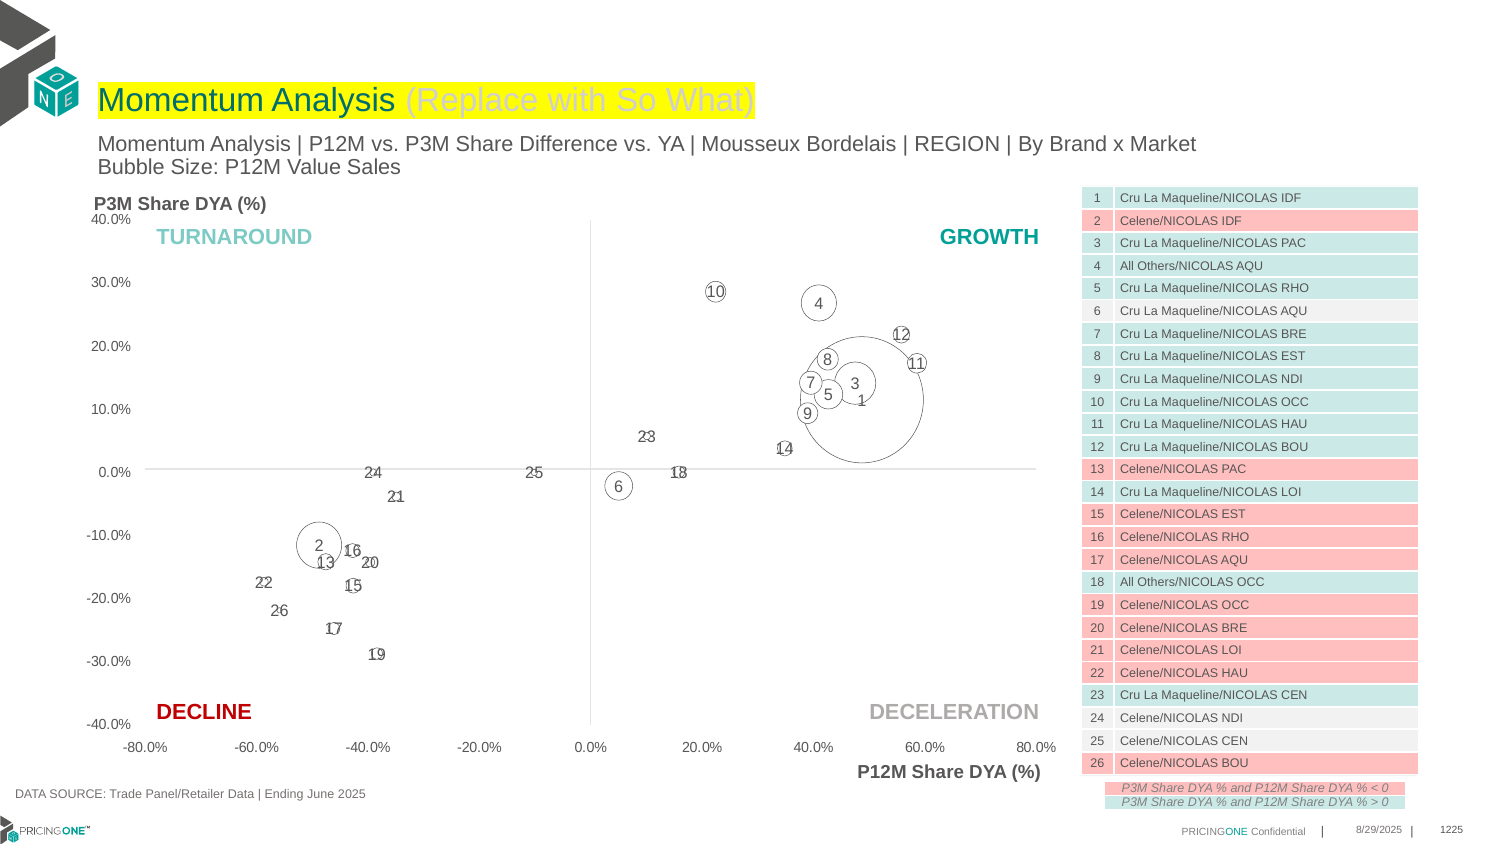

# Momentum Analysis (Replace with So What)
Momentum Analysis | P12M vs. P3M Share Difference vs. YA | Mousseux Bordelais | REGION | By Brand x Market
Bubble Size: P12M Value Sales

| 1 | Cru La Maqueline/NICOLAS IDF |
| --- | --- |
| 2 | Celene/NICOLAS IDF |
| 3 | Cru La Maqueline/NICOLAS PAC |
| 4 | All Others/NICOLAS AQU |
| 5 | Cru La Maqueline/NICOLAS RHO |
| 6 | Cru La Maqueline/NICOLAS AQU |
| 7 | Cru La Maqueline/NICOLAS BRE |
| 8 | Cru La Maqueline/NICOLAS EST |
| 9 | Cru La Maqueline/NICOLAS NDI |
| 10 | Cru La Maqueline/NICOLAS OCC |
| 11 | Cru La Maqueline/NICOLAS HAU |
| 12 | Cru La Maqueline/NICOLAS BOU |
| 13 | Celene/NICOLAS PAC |
| 14 | Cru La Maqueline/NICOLAS LOI |
| 15 | Celene/NICOLAS EST |
| 16 | Celene/NICOLAS RHO |
| 17 | Celene/NICOLAS AQU |
| 18 | All Others/NICOLAS OCC |
| 19 | Celene/NICOLAS OCC |
| 20 | Celene/NICOLAS BRE |
| 21 | Celene/NICOLAS LOI |
| 22 | Celene/NICOLAS HAU |
| 23 | Cru La Maqueline/NICOLAS CEN |
| 24 | Celene/NICOLAS NDI |
| 25 | Celene/NICOLAS CEN |
| 26 | Celene/NICOLAS BOU |
P3M Share DYA (%)

### Chart

| Category | P3M Value Share |
|---|---|
TURNAROUND
GROWTH
DECLINE
DECELERATION
P12M Share DYA (%)
DATA SOURCE: Trade Panel/Retailer Data | Ending June 2025
| P3M Share DYA % and P12M Share DYA % < 0 |
| --- |
| P3M Share DYA % and P12M Share DYA % > 0 |

8/29/2025
1225